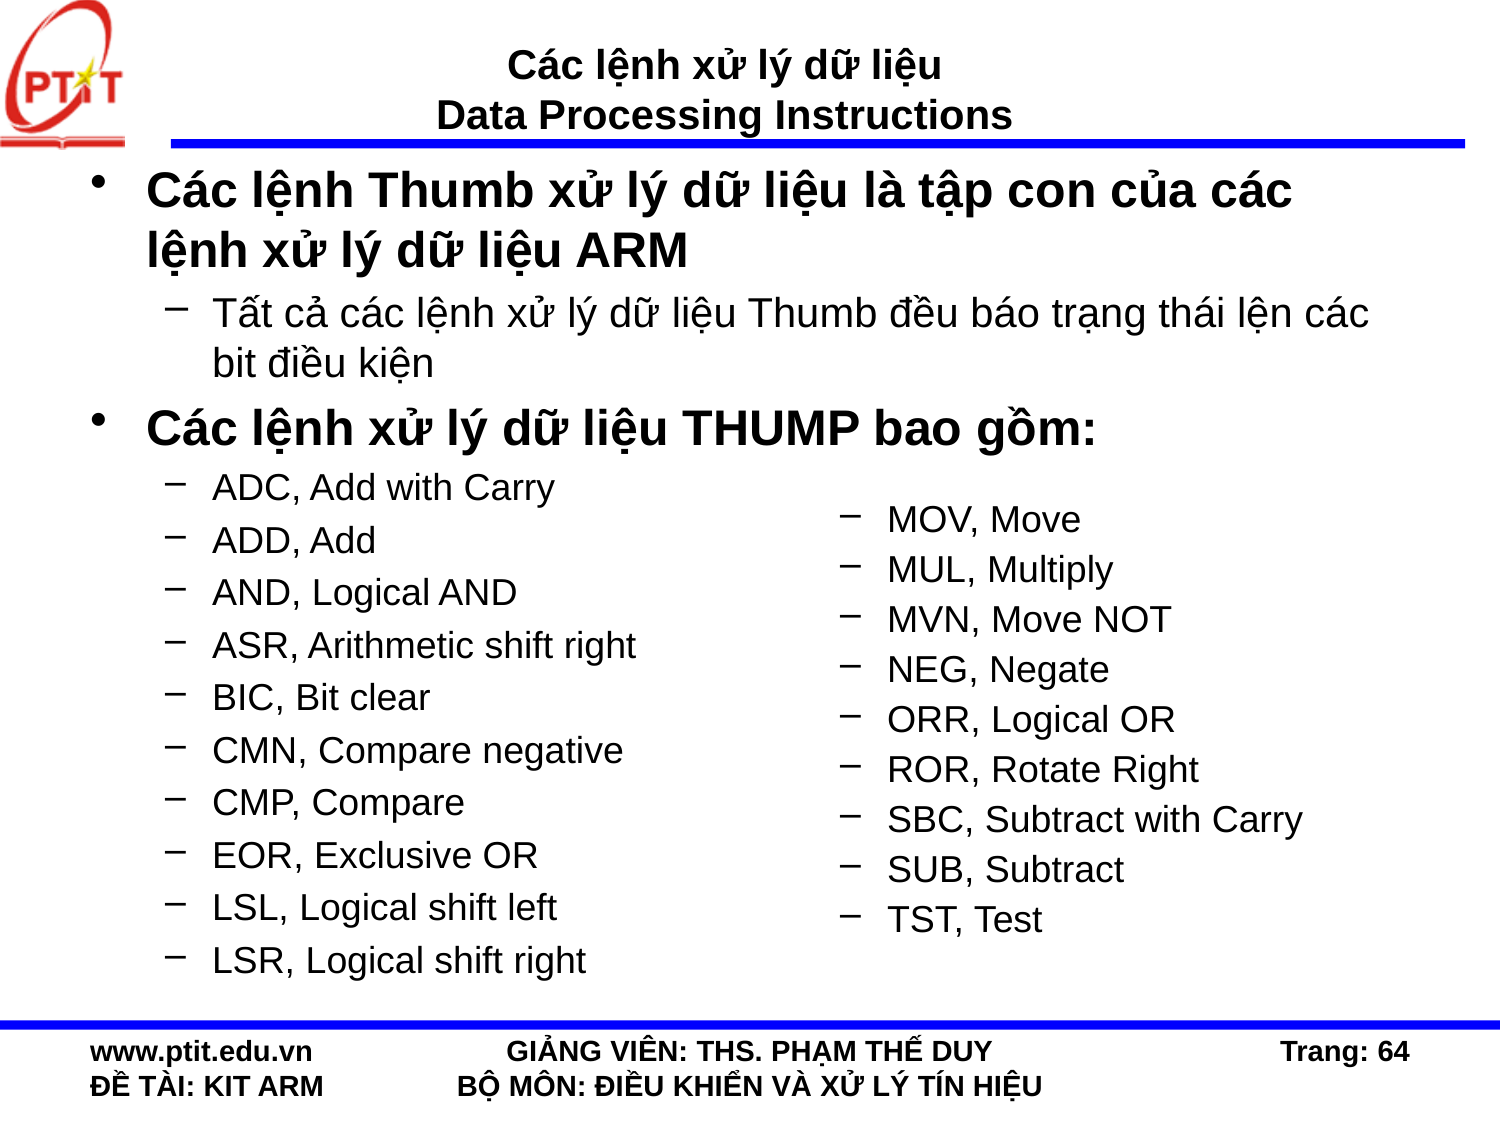

# Các lệnh xử lý dữ liệu Data Processing Instructions
Các lệnh Thumb xử lý dữ liệu là tập con của các lệnh xử lý dữ liệu ARM
Tất cả các lệnh xử lý dữ liệu Thumb đều báo trạng thái lện các bit điều kiện
Các lệnh xử lý dữ liệu THUMP bao gồm:
ADC, Add with Carry
ADD, Add
AND, Logical AND
ASR, Arithmetic shift right
BIC, Bit clear
CMN, Compare negative
CMP, Compare
EOR, Exclusive OR
LSL, Logical shift left
LSR, Logical shift right
MOV, Move
MUL, Multiply
MVN, Move NOT
NEG, Negate
ORR, Logical OR
ROR, Rotate Right
SBC, Subtract with Carry
SUB, Subtract
TST, Test

www.ptit.edu.vn
ĐỀ TÀI: KIT ARM
GIẢNG VIÊN: THS. PHẠM THẾ DUY
BỘ MÔN: ĐIỀU KHIỂN VÀ XỬ LÝ TÍN HIỆU
Trang: 64